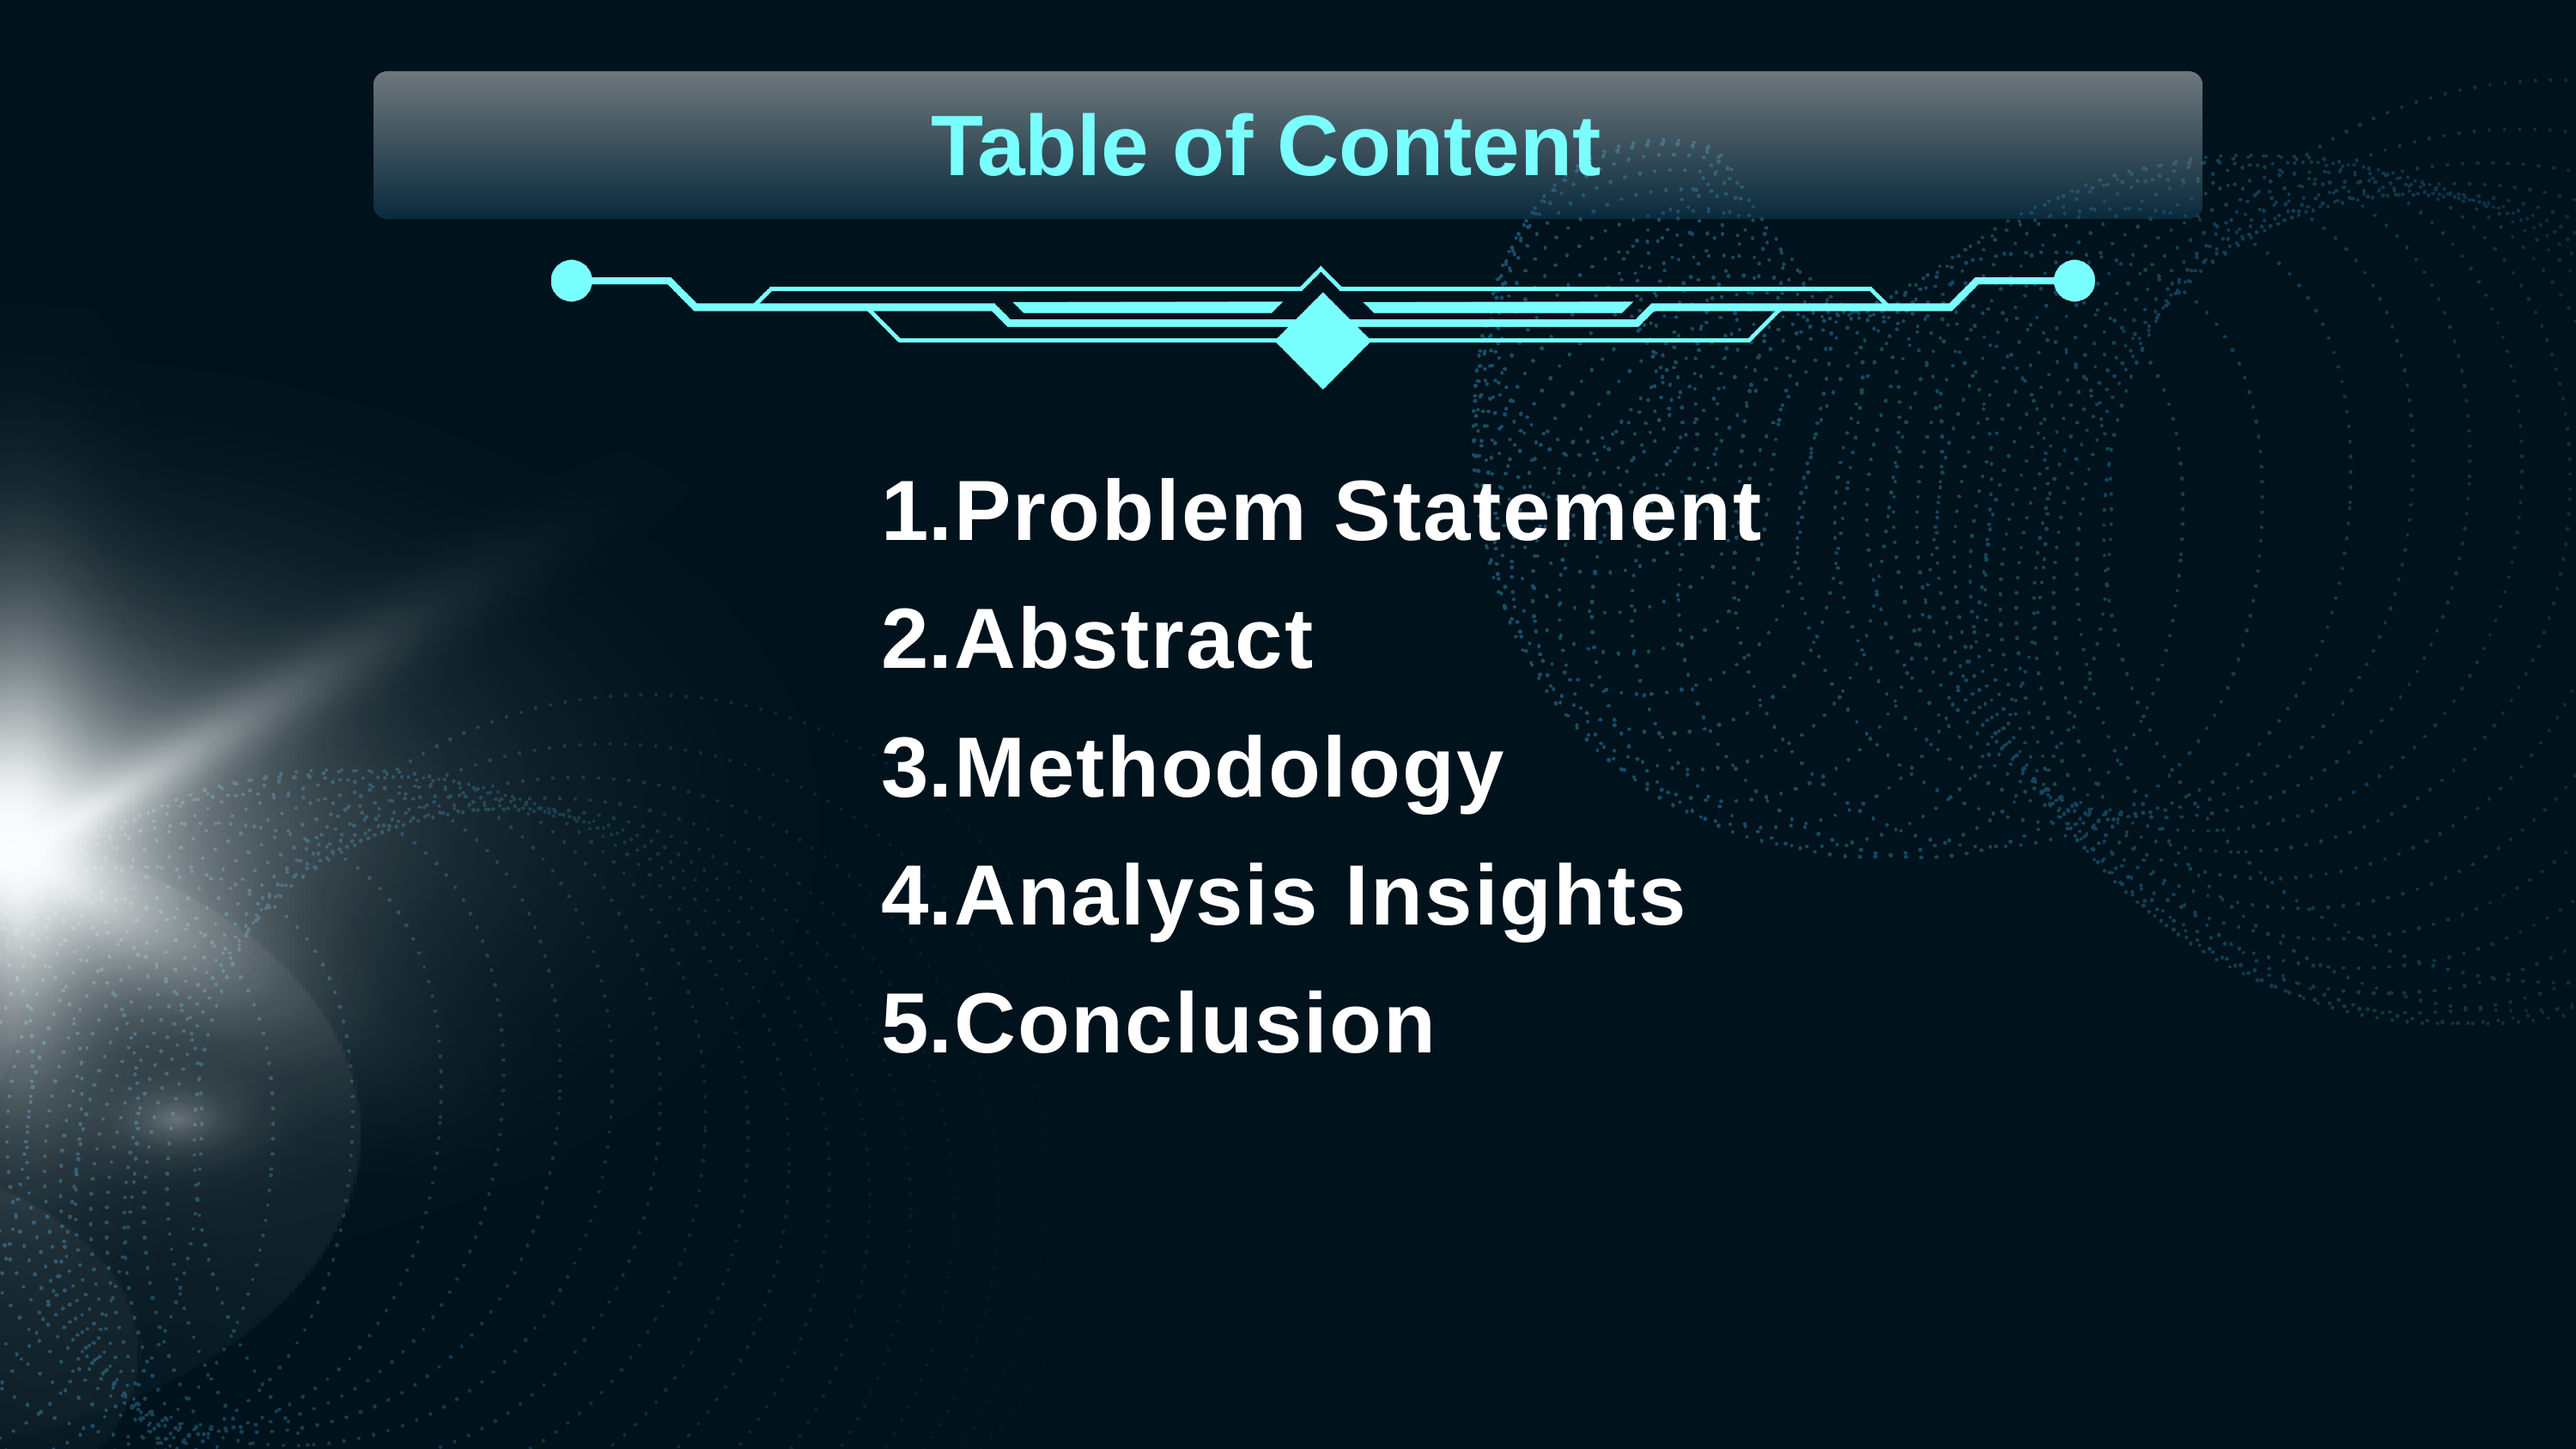

Table of Content

Problem Statement
Abstract
Methodology
Analysis Insights
Conclusion